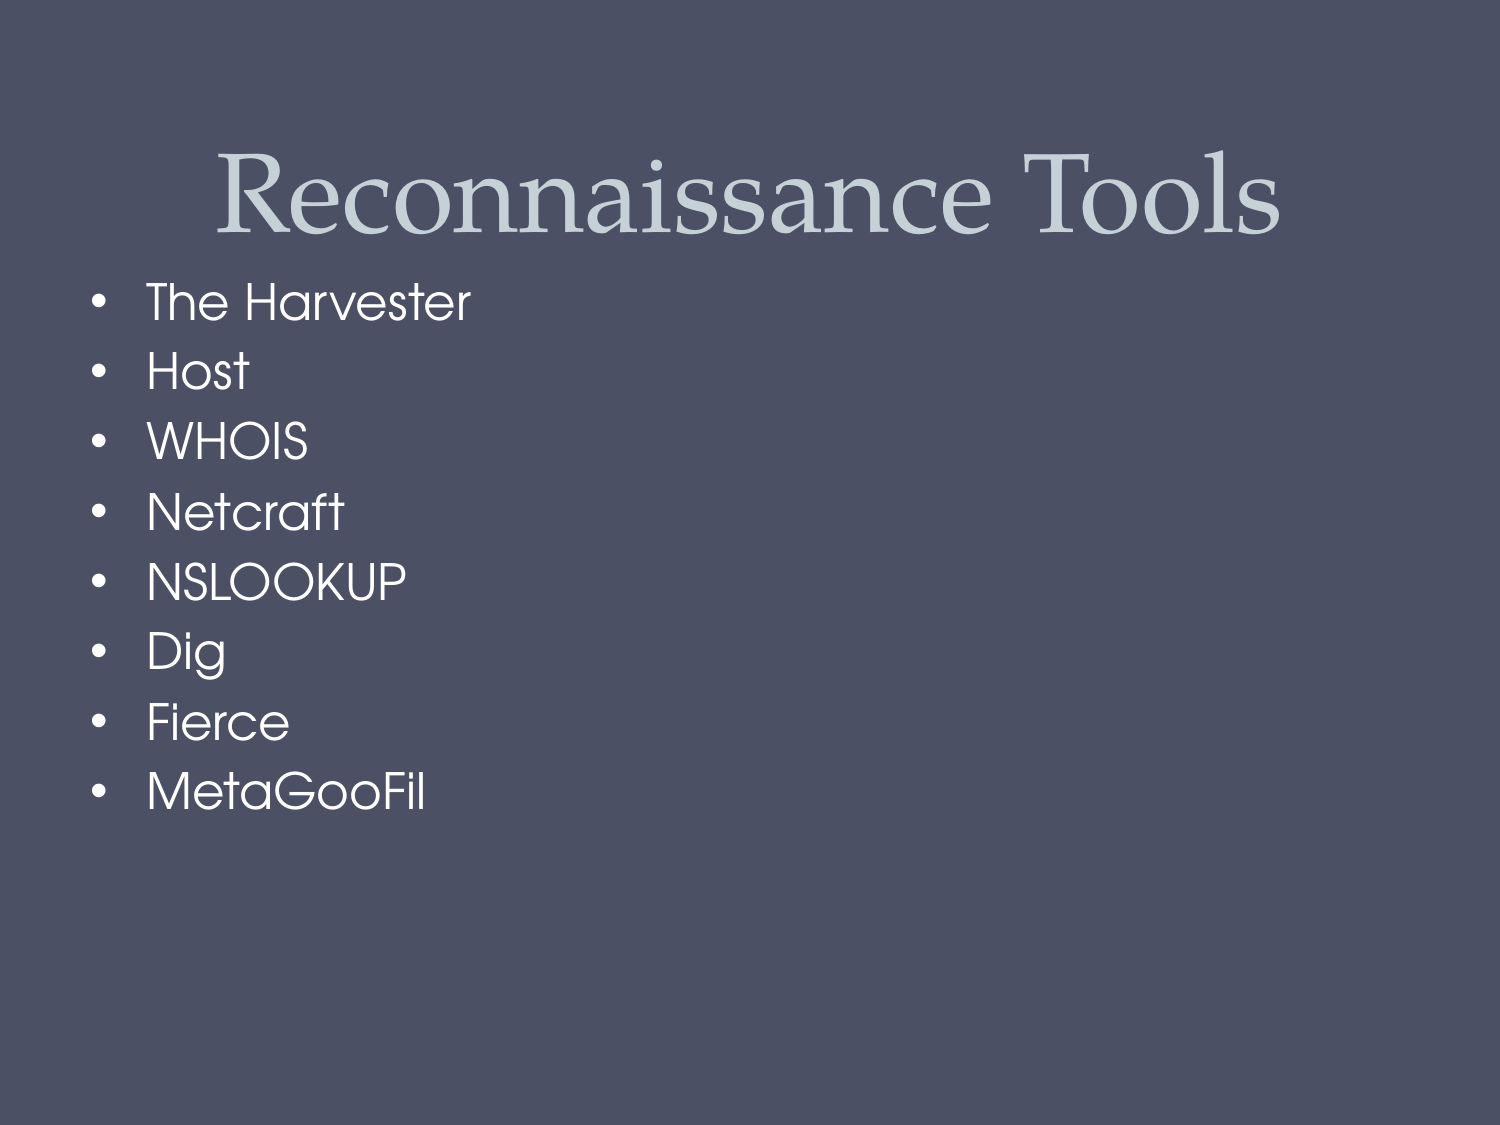

# Reconnaissance Tools
The Harvester
Host
WHOIS
Netcraft
NSLOOKUP
Dig
Fierce
MetaGooFil